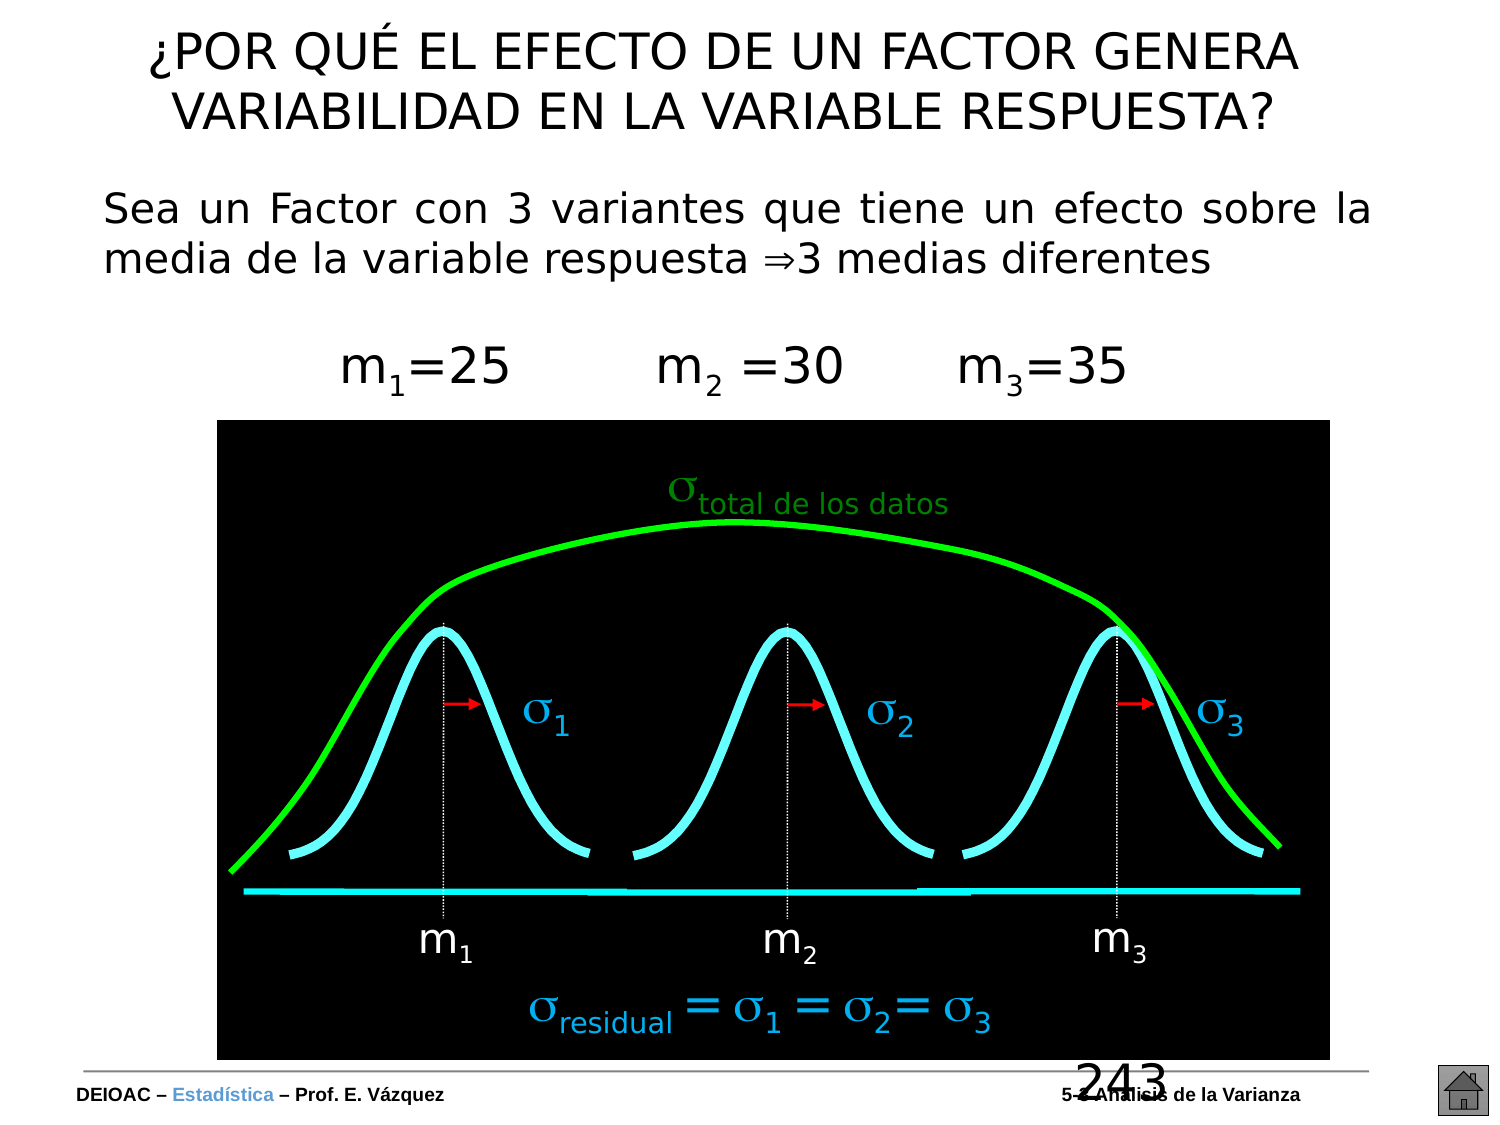

#
¿POR QUÉ EL EFECTO DE UN FACTOR GENERA VARIABILIDAD EN LA VARIABLE RESPUESTA?

Sea un Factor con 3 variantes que tiene un efecto sobre la media de la variable respuesta ⇒3 medias diferentes

m1=25         m2 =30       m3=35

m3

σ3

m1

σ1

m2

σ2

σtotal de los datos
31
32
29
32
28
29
30
31
30
29
26
27
24
26
23
25
24
26
23
22
34
37
36
35
33
32
38
34
33
39
σresidual = σ1 = σ2= σ3
243